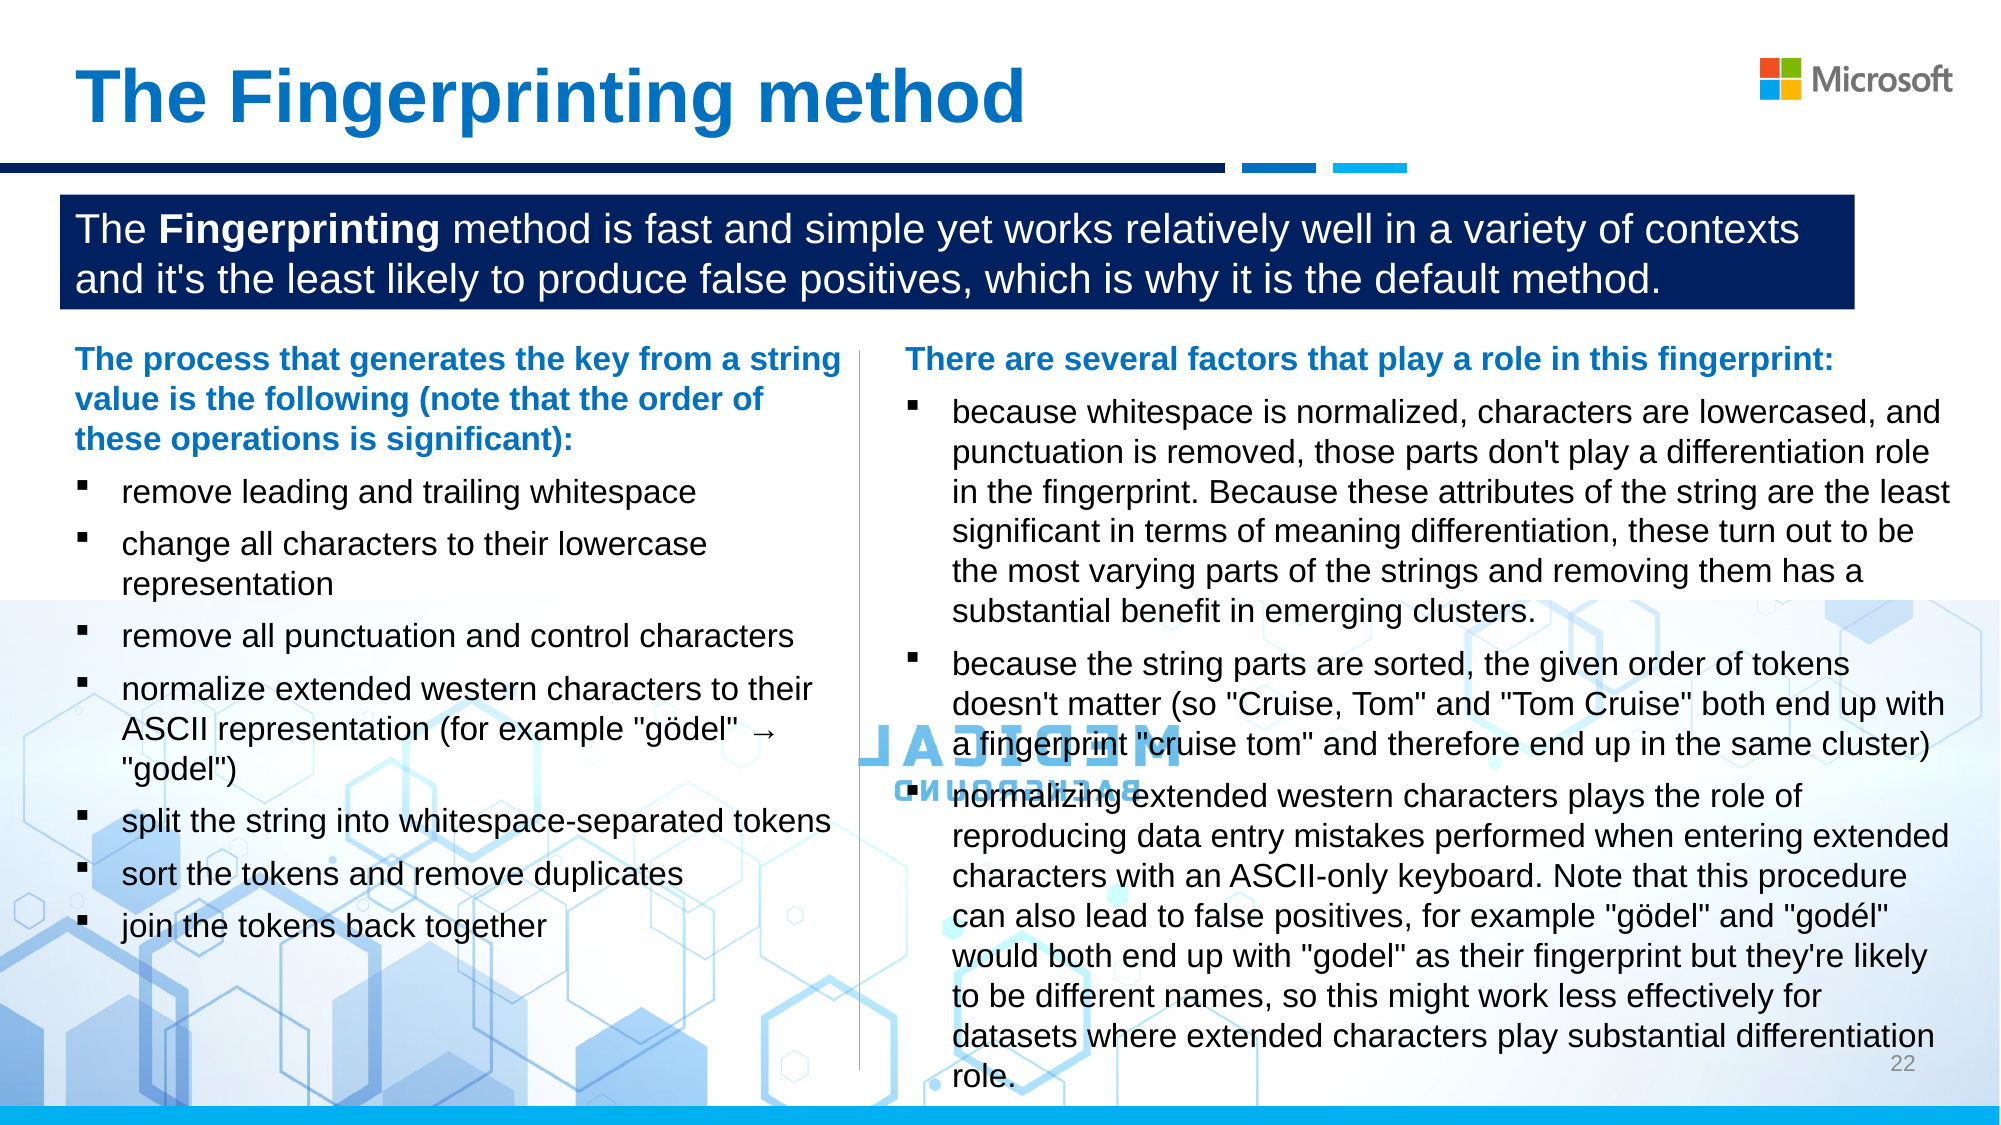

The Fingerprinting method
The Fingerprinting method is fast and simple yet works relatively well in a variety of contexts and it's the least likely to produce false positives, which is why it is the default method.
The process that generates the key from a string value is the following (note that the order of these operations is significant):
remove leading and trailing whitespace
change all characters to their lowercase representation
remove all punctuation and control characters
normalize extended western characters to their ASCII representation (for example "gödel" → "godel")
split the string into whitespace-separated tokens
sort the tokens and remove duplicates
join the tokens back together
There are several factors that play a role in this fingerprint:
because whitespace is normalized, characters are lowercased, and punctuation is removed, those parts don't play a differentiation role in the fingerprint. Because these attributes of the string are the least significant in terms of meaning differentiation, these turn out to be the most varying parts of the strings and removing them has a substantial benefit in emerging clusters.
because the string parts are sorted, the given order of tokens doesn't matter (so "Cruise, Tom" and "Tom Cruise" both end up with a fingerprint "cruise tom" and therefore end up in the same cluster)
normalizing extended western characters plays the role of reproducing data entry mistakes performed when entering extended characters with an ASCII-only keyboard. Note that this procedure can also lead to false positives, for example "gödel" and "godél" would both end up with "godel" as their fingerprint but they're likely to be different names, so this might work less effectively for datasets where extended characters play substantial differentiation role.